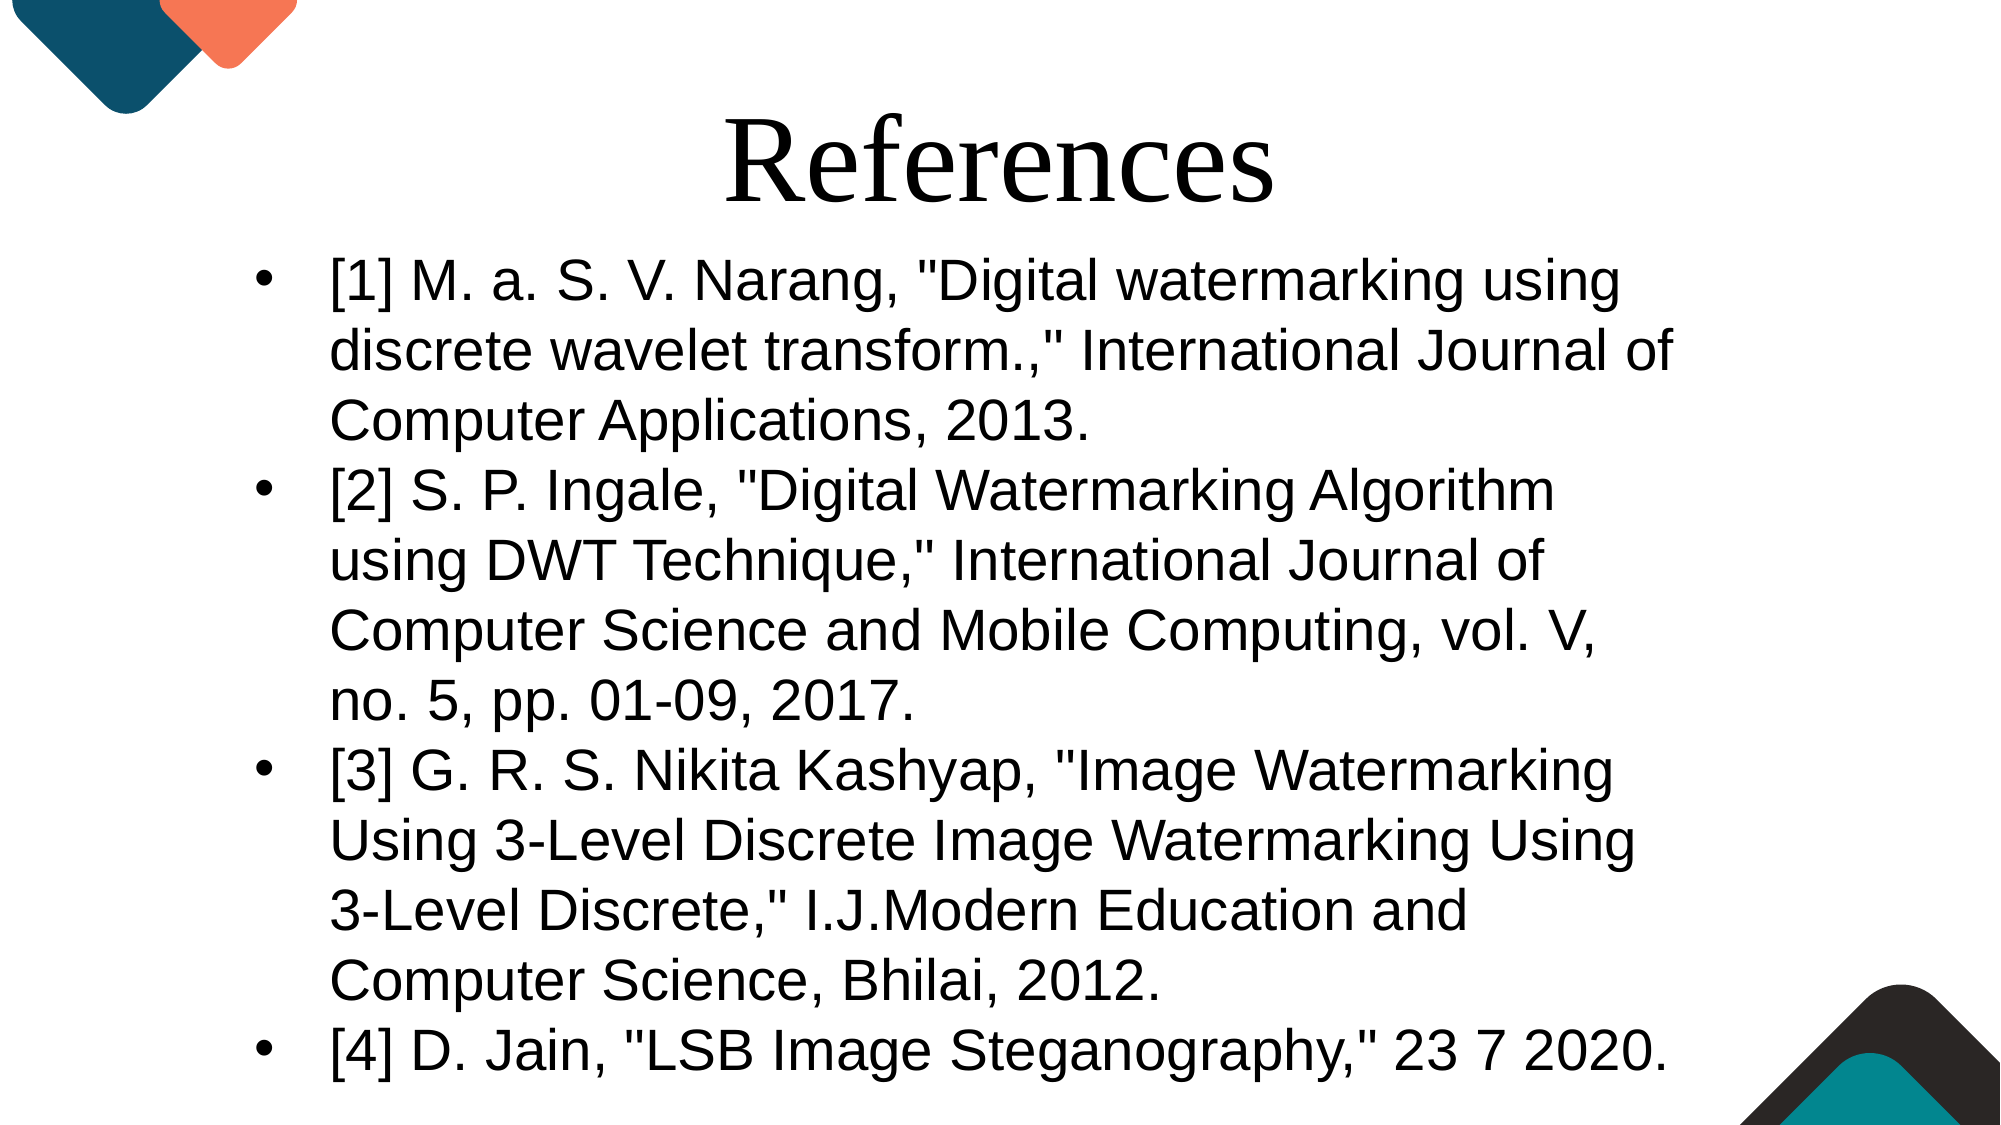

References
[1] M. a. S. V. Narang, "Digital watermarking using discrete wavelet transform.," International Journal of Computer Applications, 2013.
[2] S. P. Ingale, "Digital Watermarking Algorithm using DWT Technique," International Journal of Computer Science and Mobile Computing, vol. V, no. 5, pp. 01-09, 2017.
[3] G. R. S. Nikita Kashyap, "Image Watermarking Using 3-Level Discrete Image Watermarking Using 3-Level Discrete," I.J.Modern Education and Computer Science, Bhilai, 2012.
[4] D. Jain, "LSB Image Steganography," 23 7 2020.